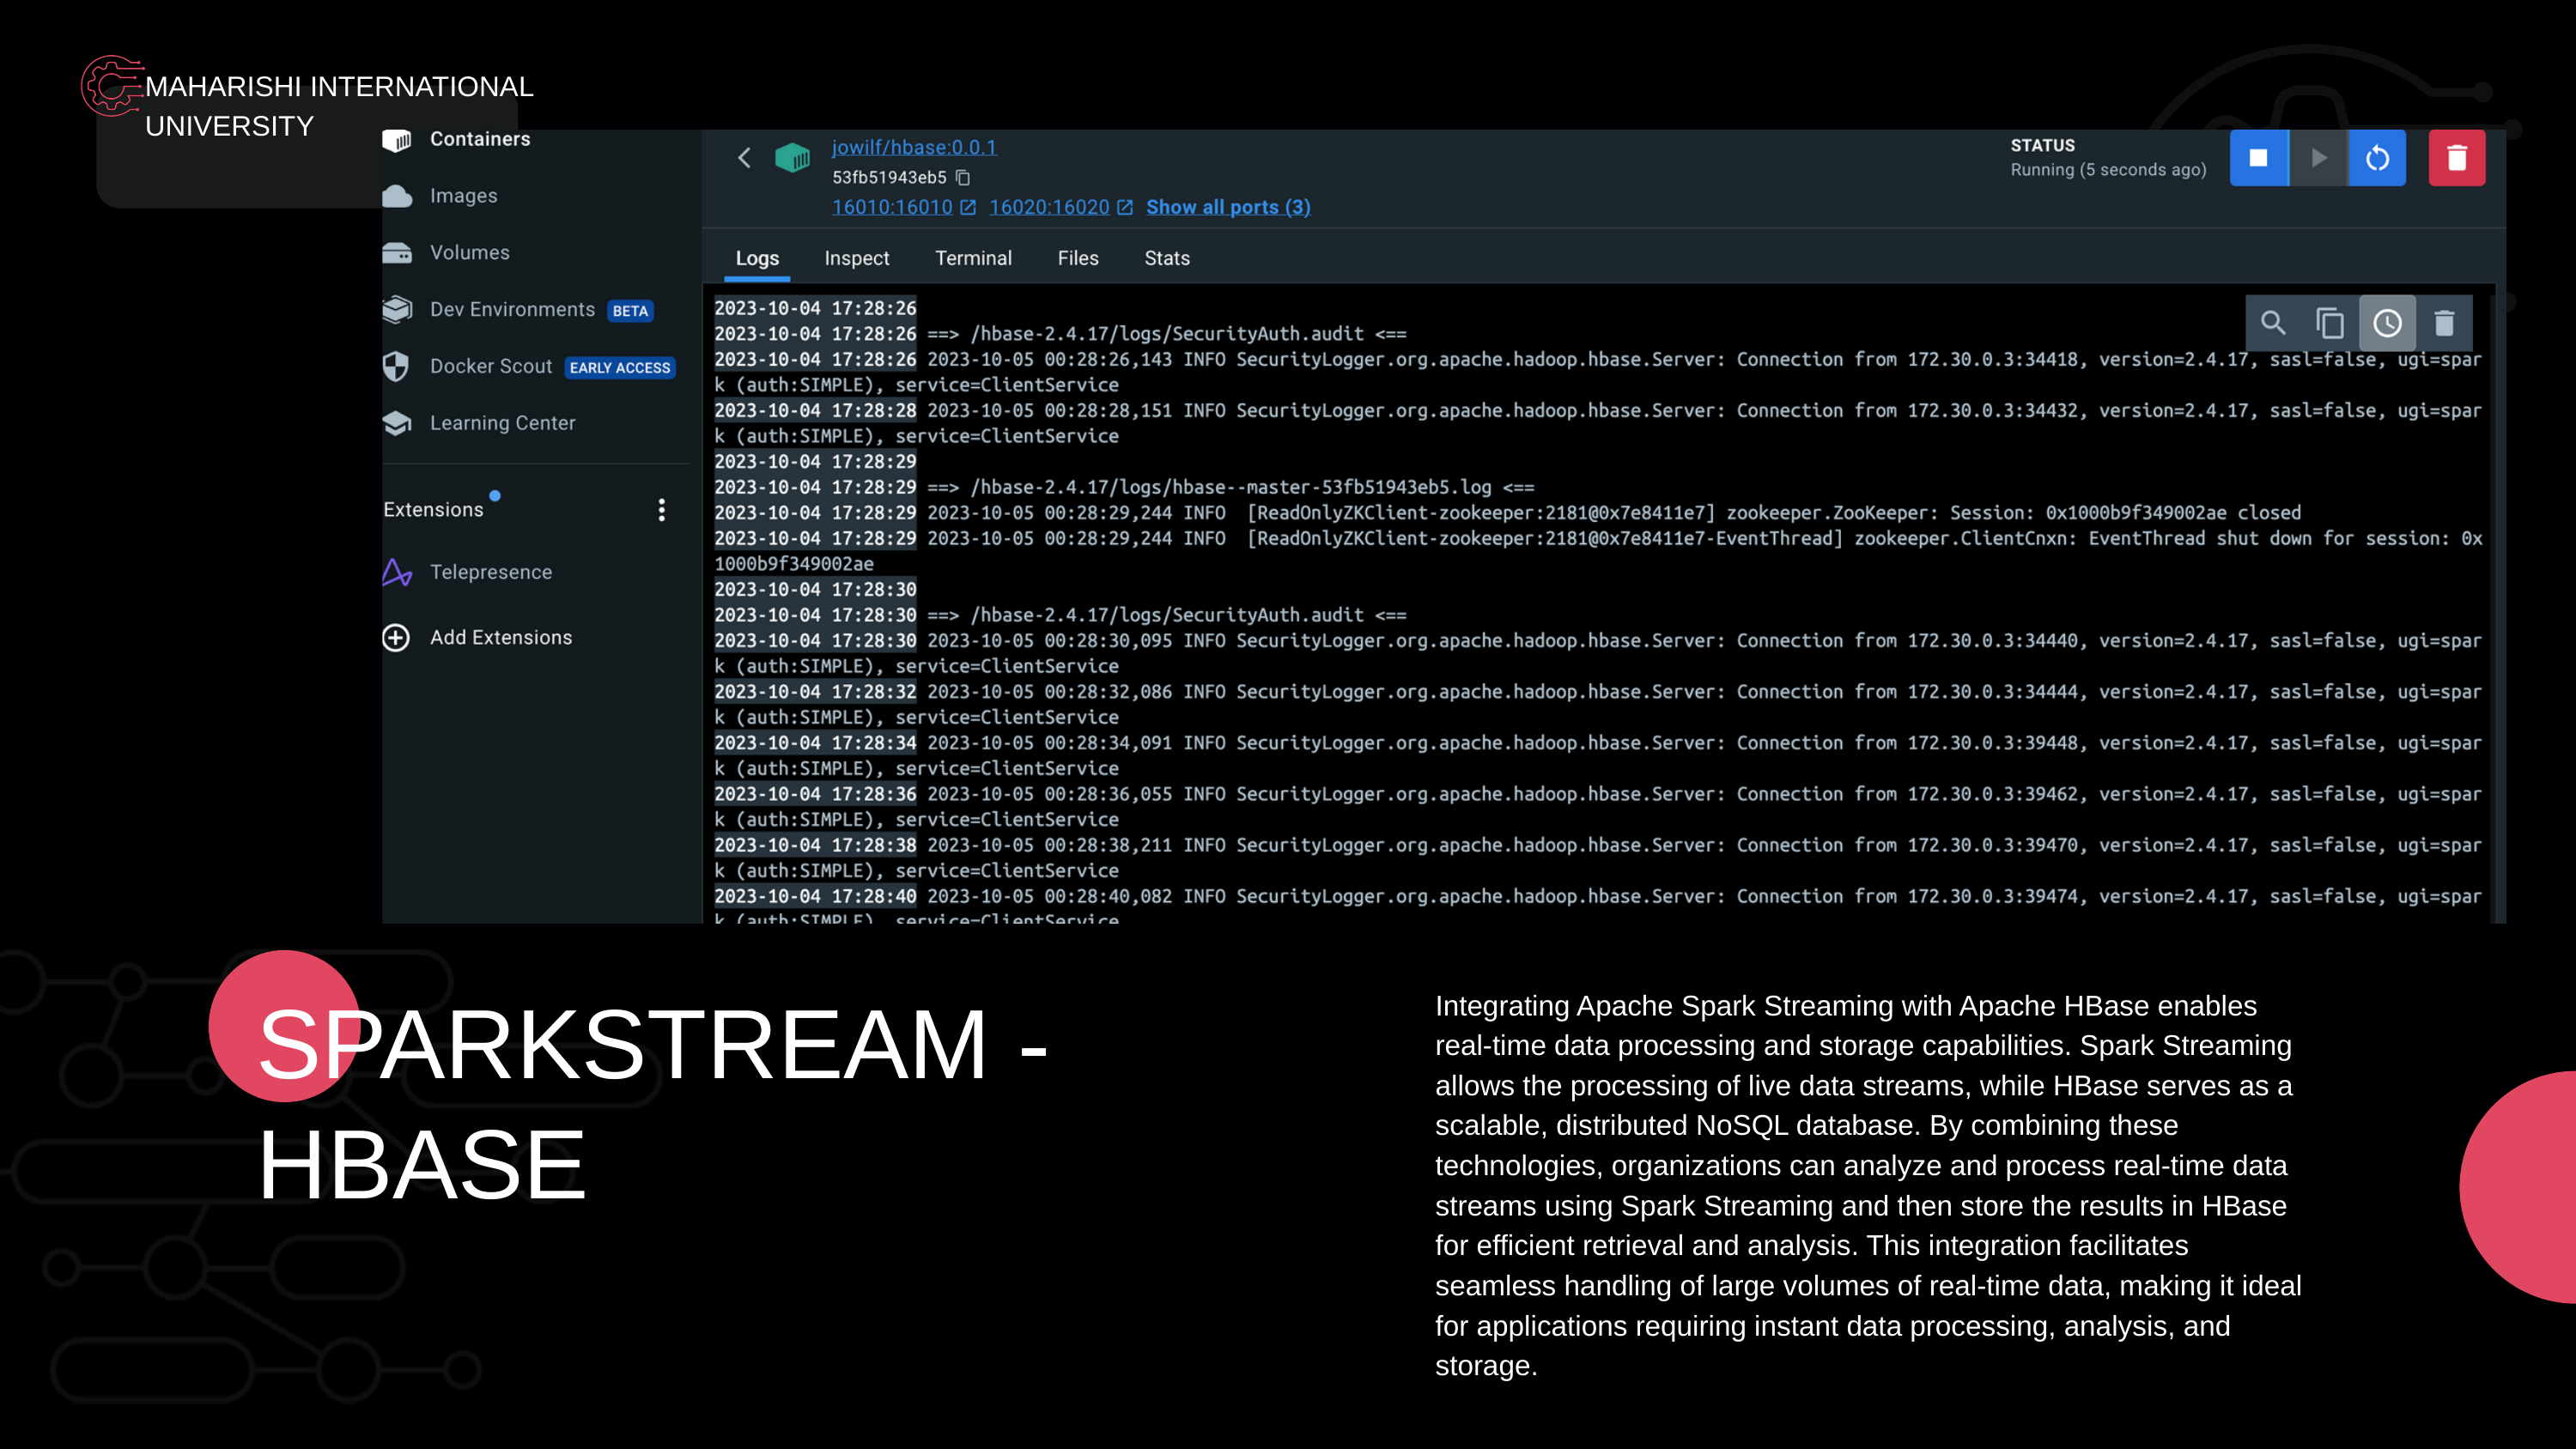

MAHARISHI INTERNATIONAL UNIVERSITY

SPARKSTREAM - HBASE
Integrating Apache Spark Streaming with Apache HBase enables real-time data processing and storage capabilities. Spark Streaming allows the processing of live data streams, while HBase serves as a scalable, distributed NoSQL database. By combining these technologies, organizations can analyze and process real-time data streams using Spark Streaming and then store the results in HBase for efficient retrieval and analysis. This integration facilitates seamless handling of large volumes of real-time data, making it ideal for applications requiring instant data processing, analysis, and storage.